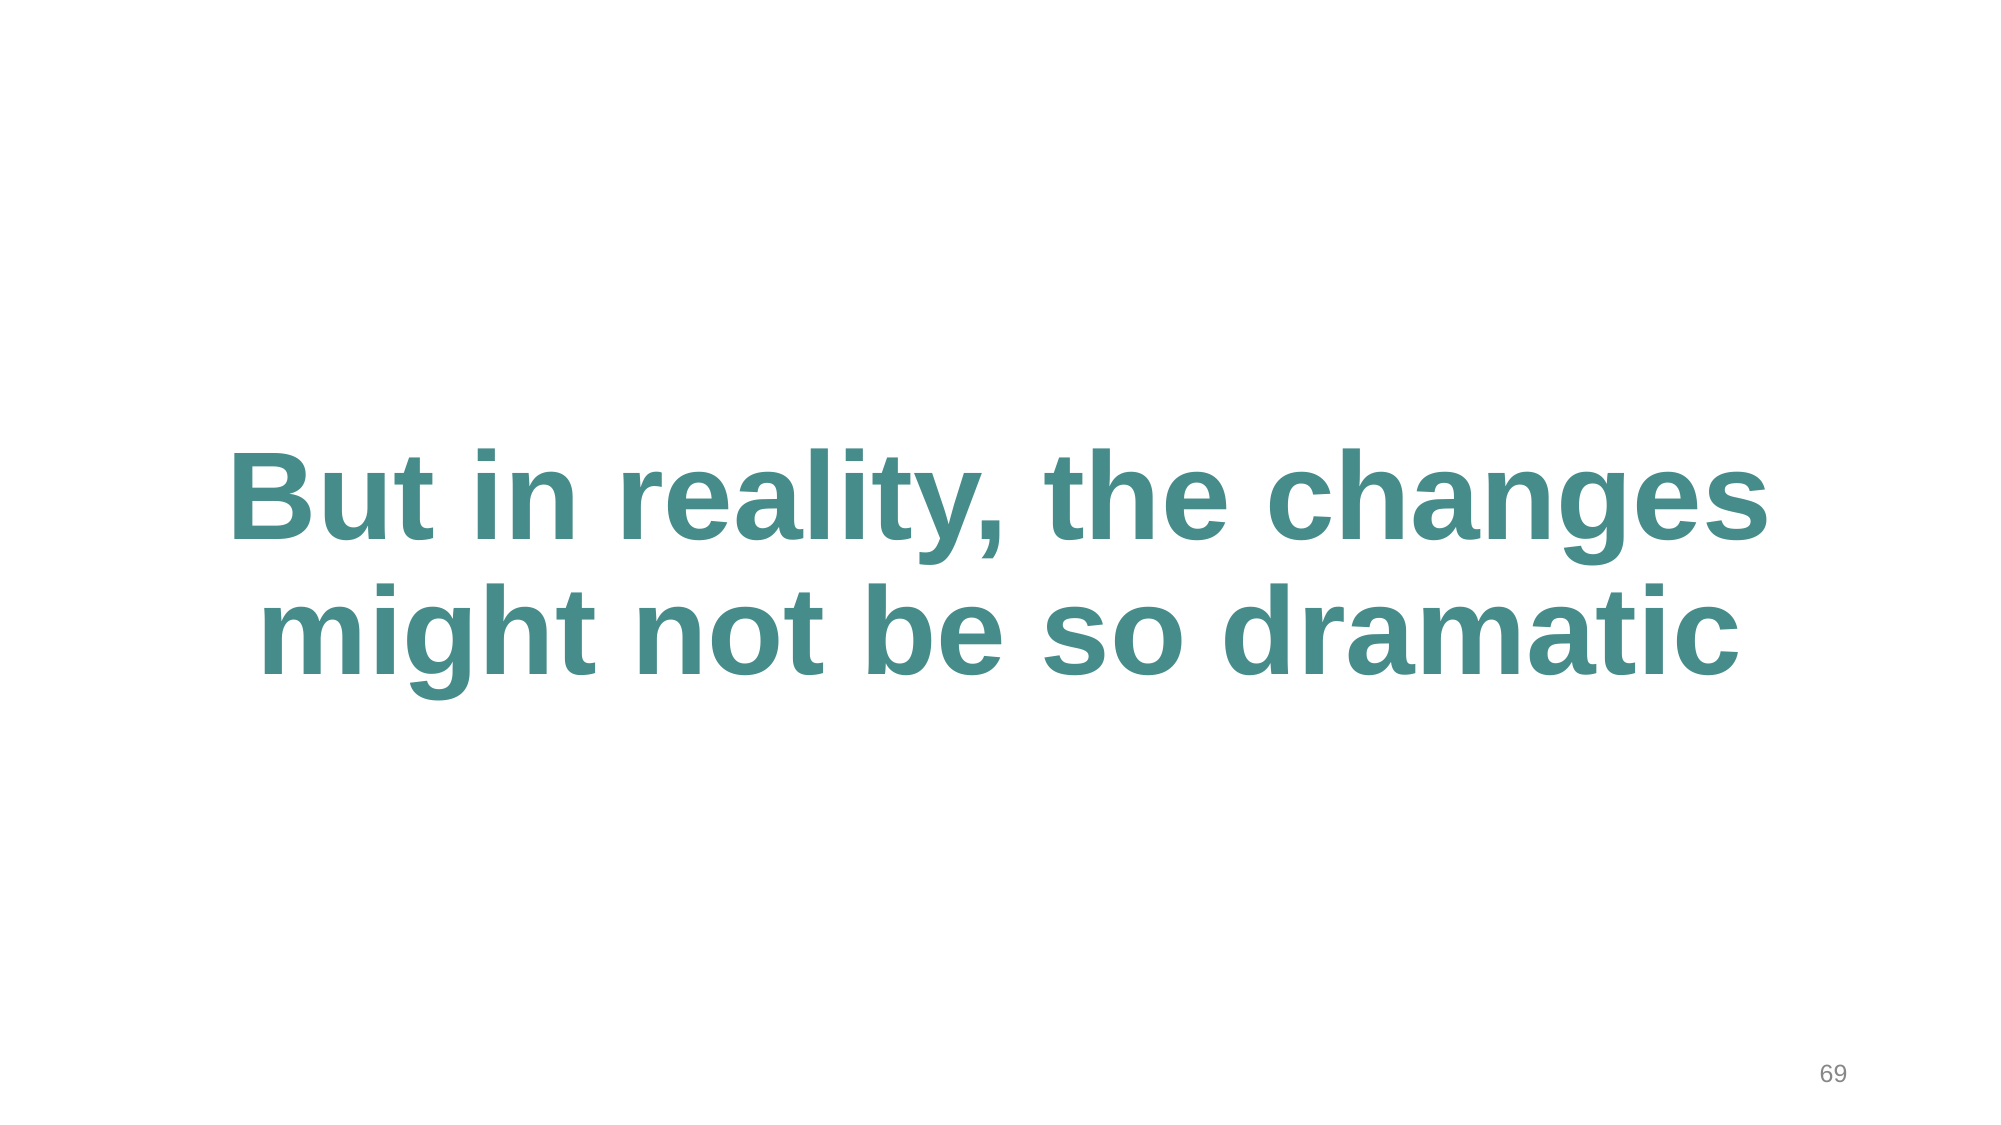

# But in reality, the changes might not be so dramatic
69